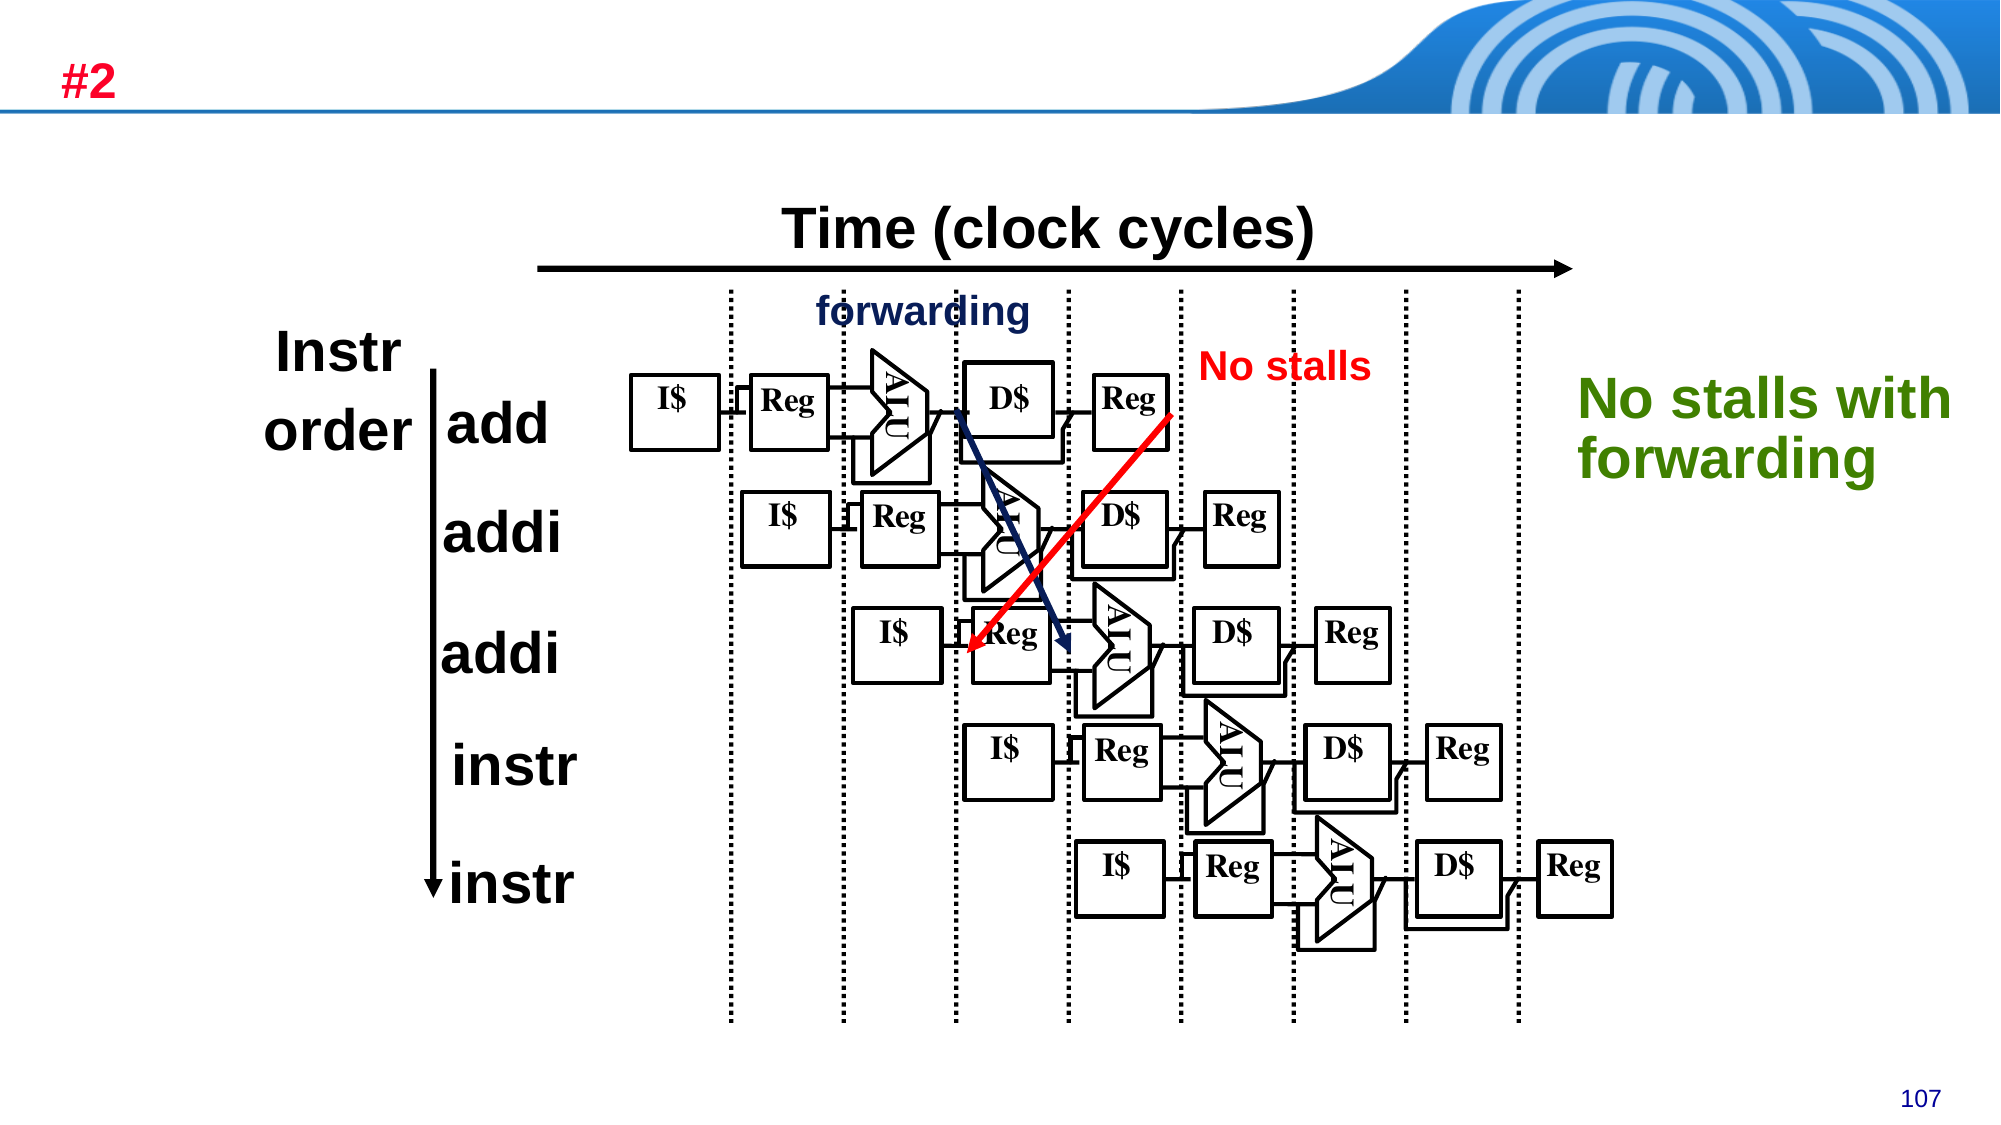

#2
Time (clock cycles)

Instr
order

ALU

  I$

  D$
Reg
Reg

add

ALU

  I$

  D$
Reg
Reg

addi

ALU

  I$

  D$
Reg
Reg

addi

ALU

  I$
  D$
Reg
Reg
instr

ALU

  I$

  D$
Reg
Reg

instr
forwarding
No stalls
No stalls with
forwarding